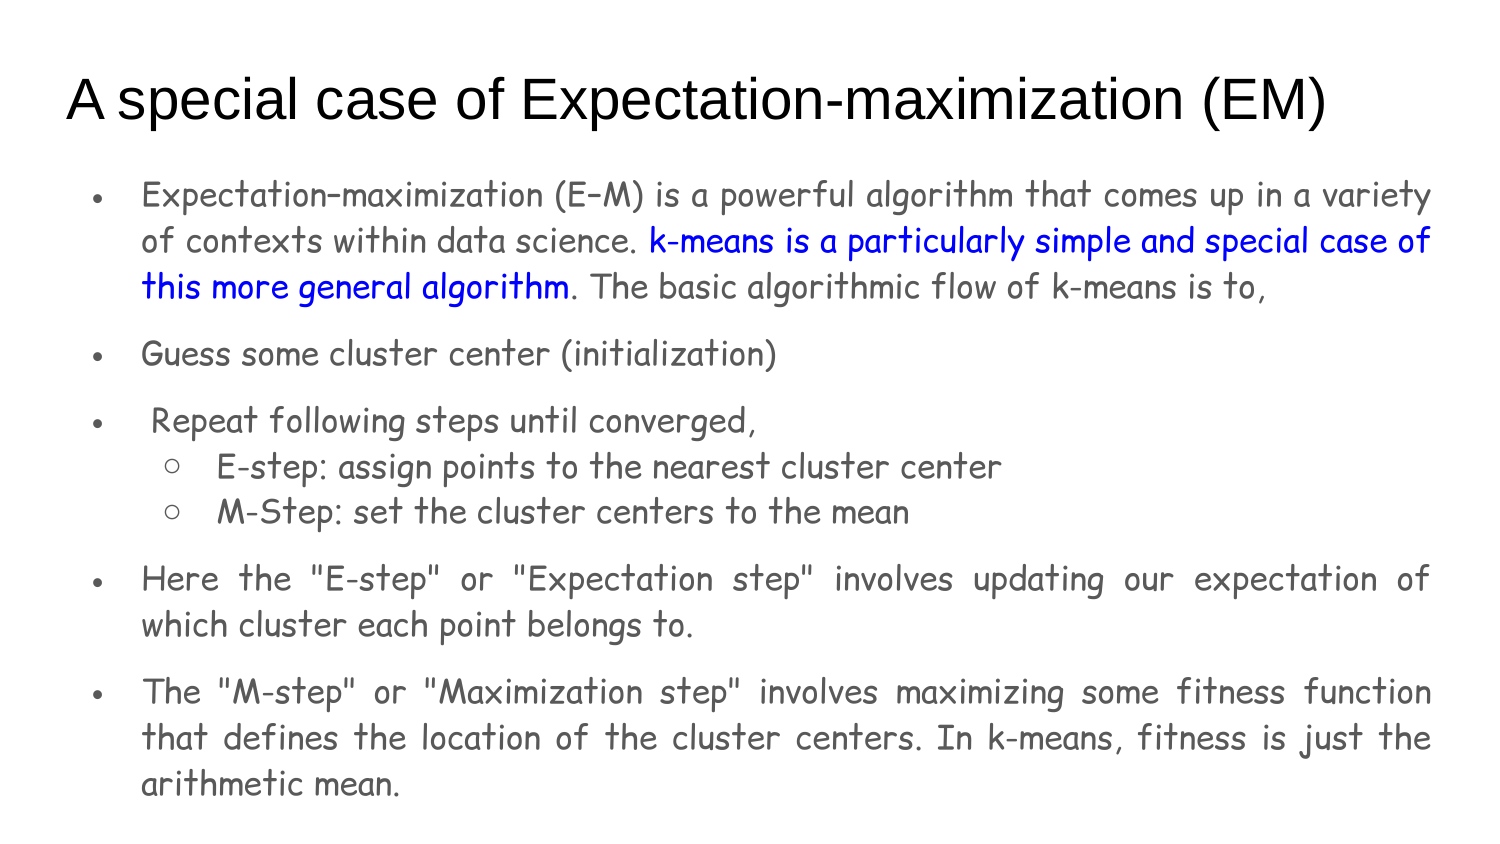

# A special case of Expectation-maximization (EM)
Expectation–maximization (E–M) is a powerful algorithm that comes up in a variety of contexts within data science. k-means is a particularly simple and special case of this more general algorithm. The basic algorithmic flow of k-means is to,
Guess some cluster center (initialization)
 Repeat following steps until converged,
E-step: assign points to the nearest cluster center
M-Step: set the cluster centers to the mean
Here the "E-step" or "Expectation step" involves updating our expectation of which cluster each point belongs to.
The "M-step" or "Maximization step" involves maximizing some fitness function that defines the location of the cluster centers. In k-means, fitness is just the arithmetic mean.